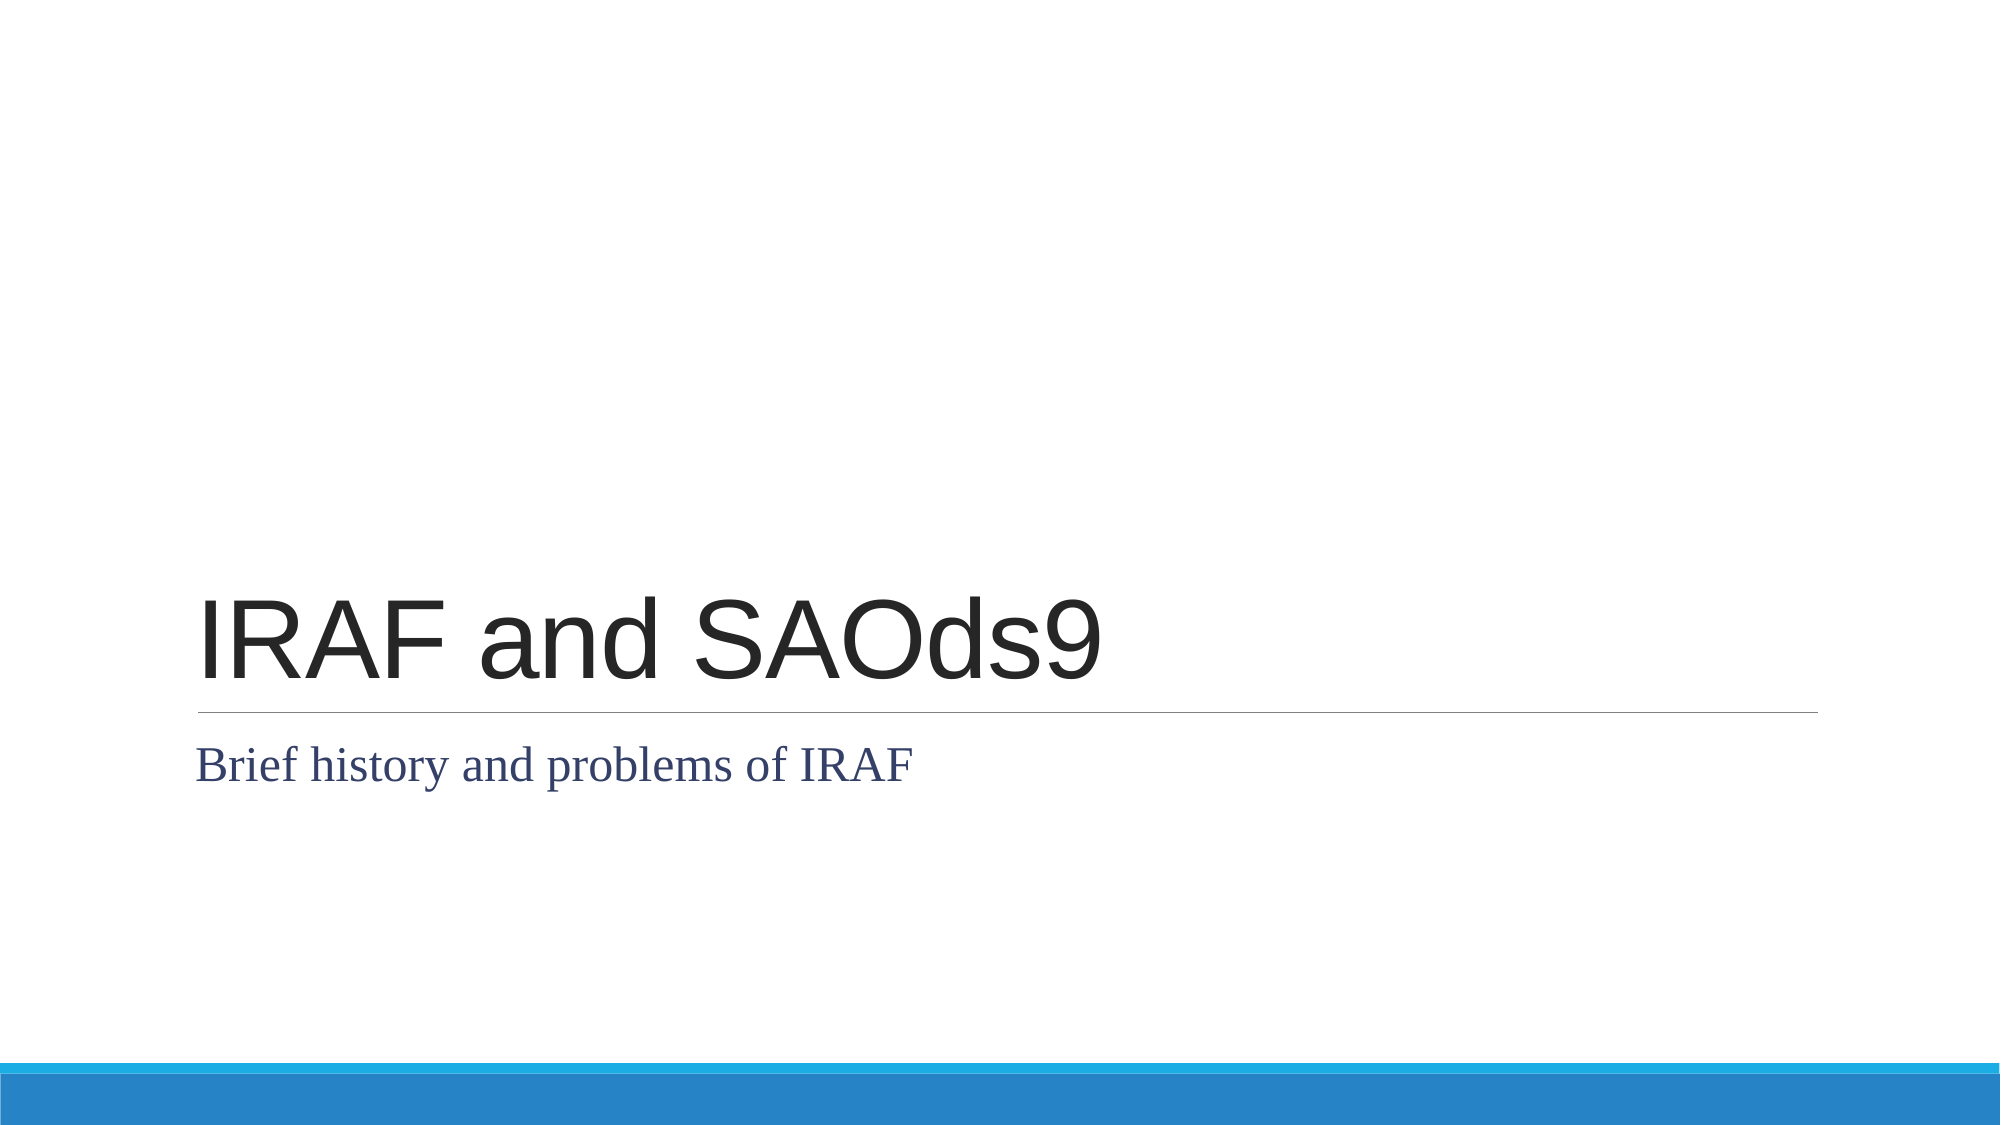

# IRAF and SAOds9
Brief history and problems of IRAF